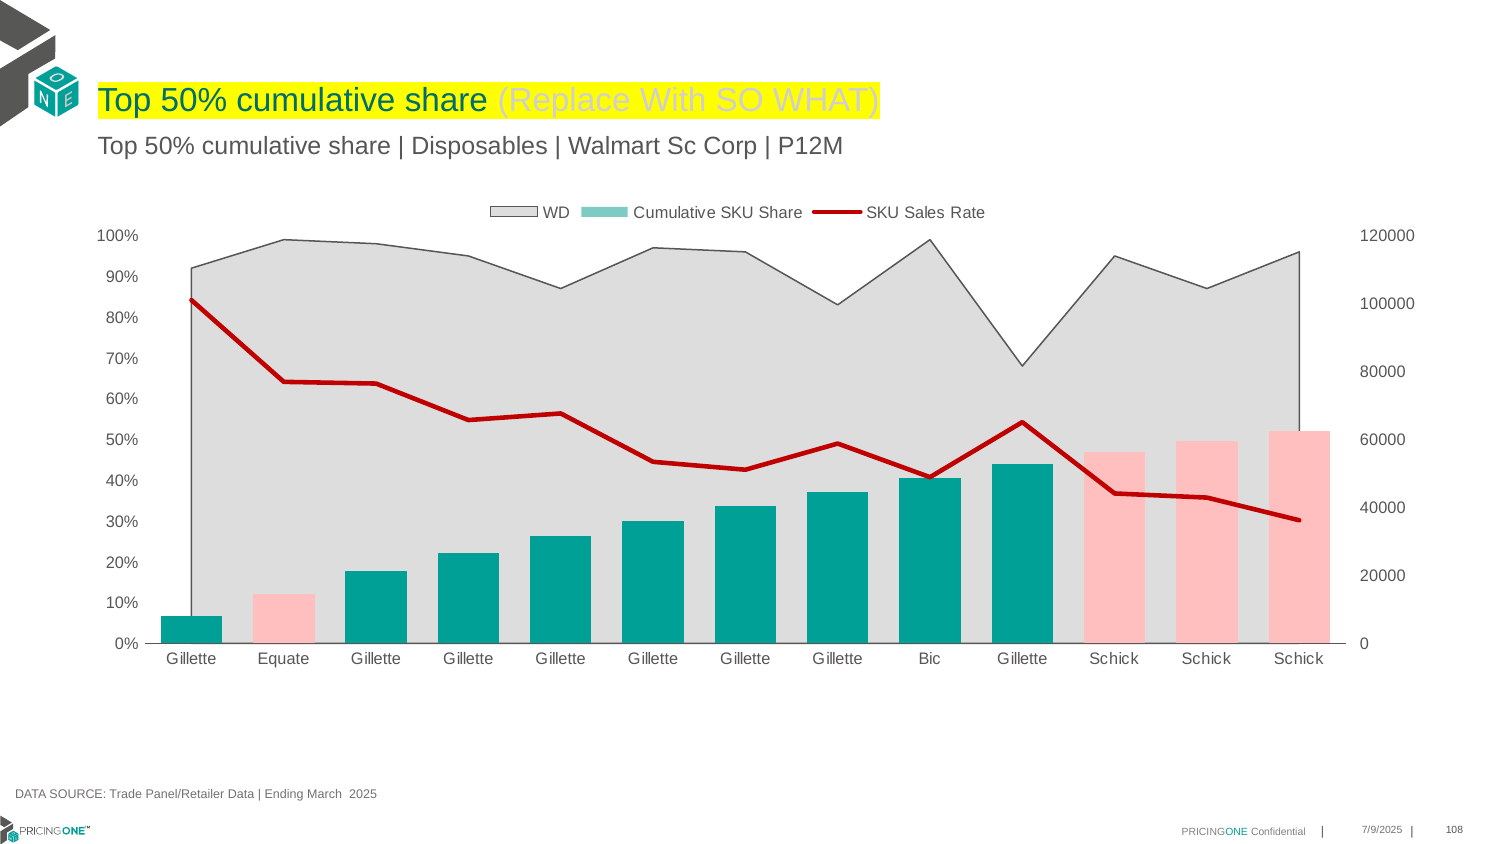

# Top 50% cumulative share (Replace With SO WHAT)
Top 50% cumulative share | Disposables | Walmart Sc Corp | P12M

### Chart

| Category | WD | Cumulative SKU Share | SKU Sales Rate |
|---|---|---|---|
| Gillette | 0.92 | 0.06706344494347008 | 100991.38043478261 |
| Equate | 0.99 | 0.12204378581667386 | 76941.12121212122 |
| Gillette | 0.98 | 0.17611620993744068 | 76442.70408163265 |
| Gillette | 0.95 | 0.2211728473314082 | 65708.48421052631 |
| Gillette | 0.87 | 0.263655737854365 | 67652.06896551725 |
| Gillette | 0.97 | 0.3010560095480165 | 53418.20618556701 |
| Gillette | 0.96 | 0.3364505724081438 | 51080.083333333336 |
| Gillette | 0.83 | 0.3716642029766541 | 58778.56626506024 |
| Bic | 0.99 | 0.40660910213936424 | 48902.92929292929 |
| Gillette | 0.68 | 0.4385563371526116 | 65089.455882352944 |
| Schick | 0.95 | 0.46878040988977476 | 44077.36842105263 |
| Schick | 0.87 | 0.49570148485957183 | 42870.58620689655 |
| Schick | 0.96 | 0.5207820625976647 | 36195.333333333336 |
DATA SOURCE: Trade Panel/Retailer Data | Ending March  2025

7/9/2025
108